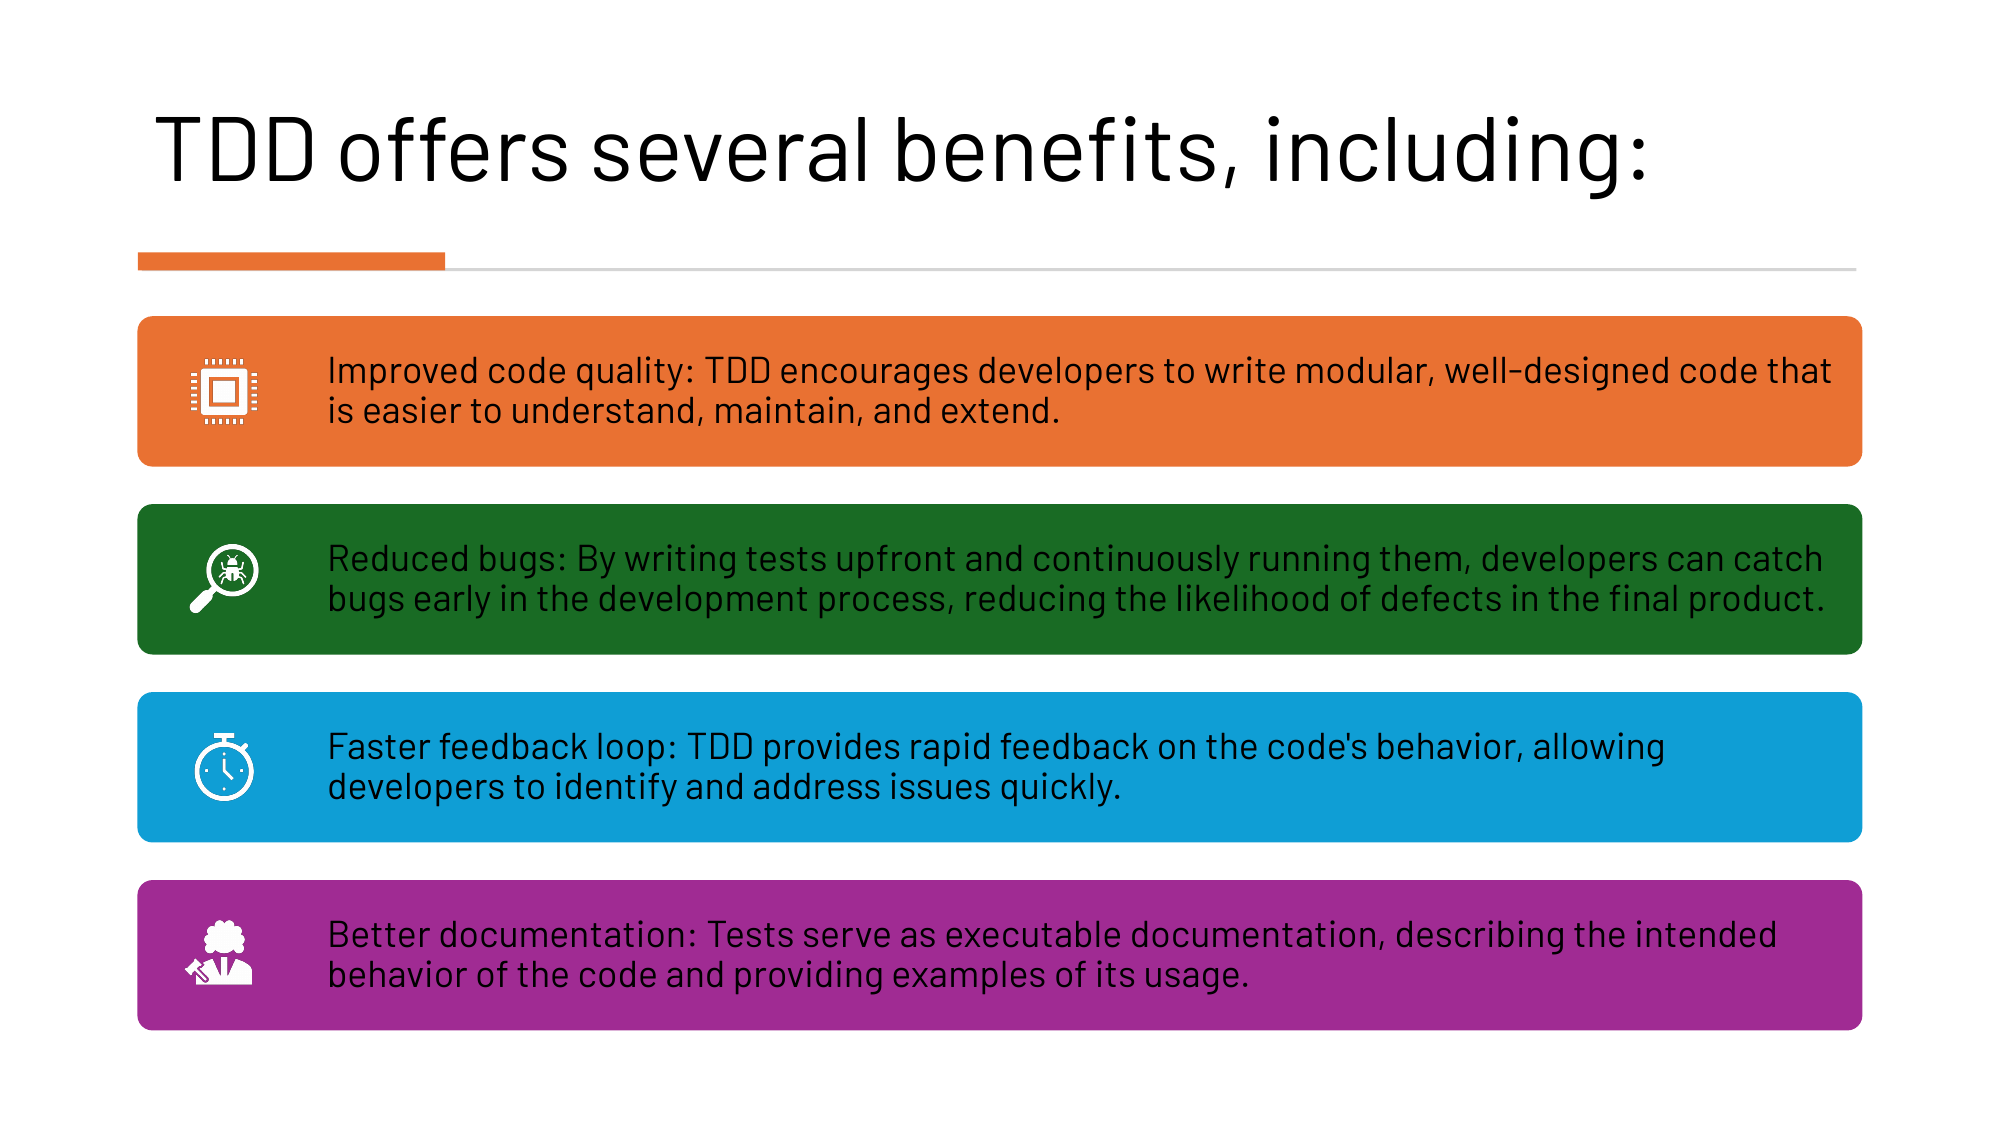

# TDD offers several benefits, including:

Improved code quality: TDD encourages developers to write modular, well-designed code that is easier to understand, maintain, and extend.
Reduced bugs: By writing tests upfront and continuously running them, developers can catch bugs early in the development process, reducing the likelihood of defects in the final product.
Faster feedback loop: TDD provides rapid feedback on the code's behavior, allowing developers to identify and address issues quickly.
Better documentation: Tests serve as executable documentation, describing the intended behavior of the code and providing examples of its usage.